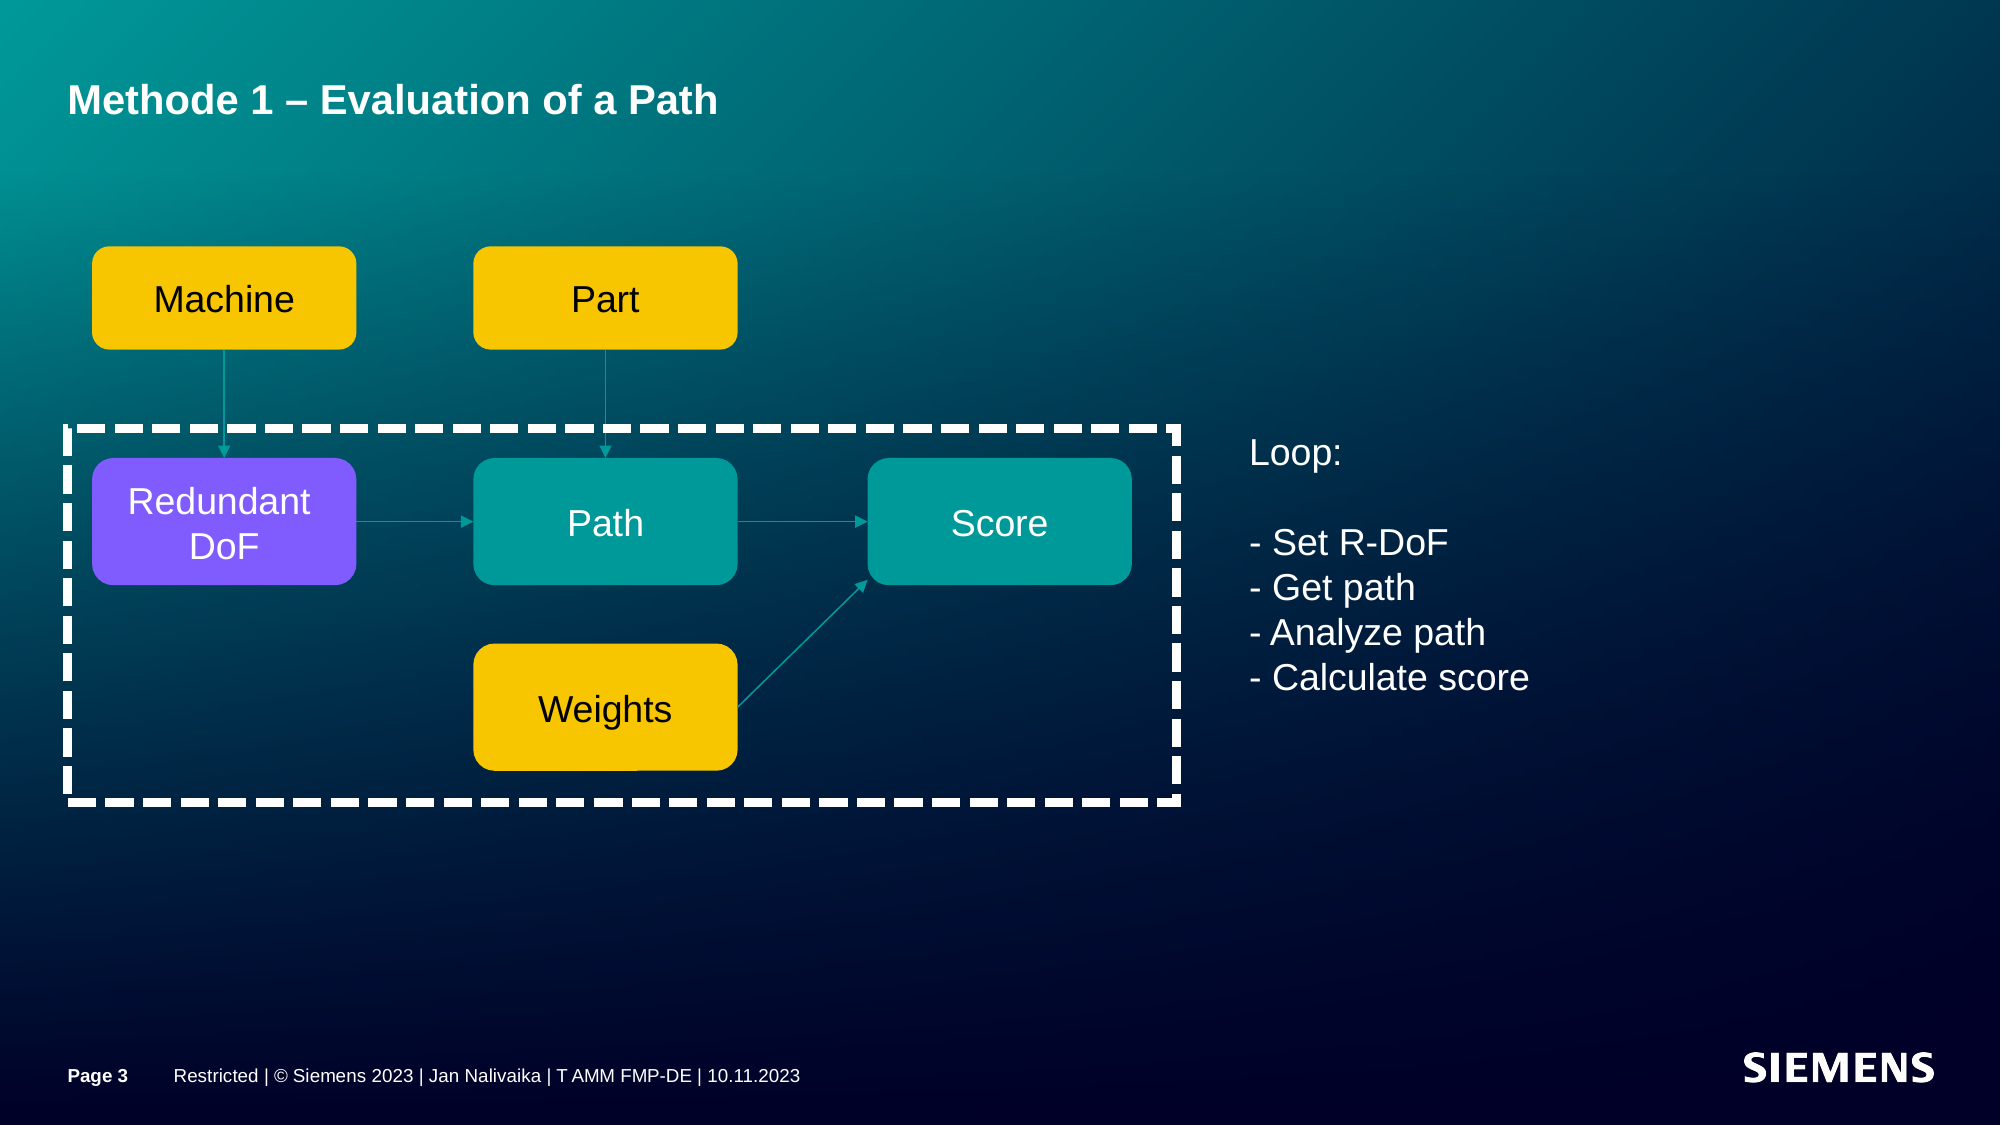

# Methode 1 – Evaluation of a Path
Machine
Part

Loop:

- Set R-DoF
- Get path
- Analyze path
- Calculate score
Redundant
DoF
Path
Score
Weights
Page 3
Restricted | © Siemens 2023 | Jan Nalivaika | T AMM FMP-DE | 10.11.2023